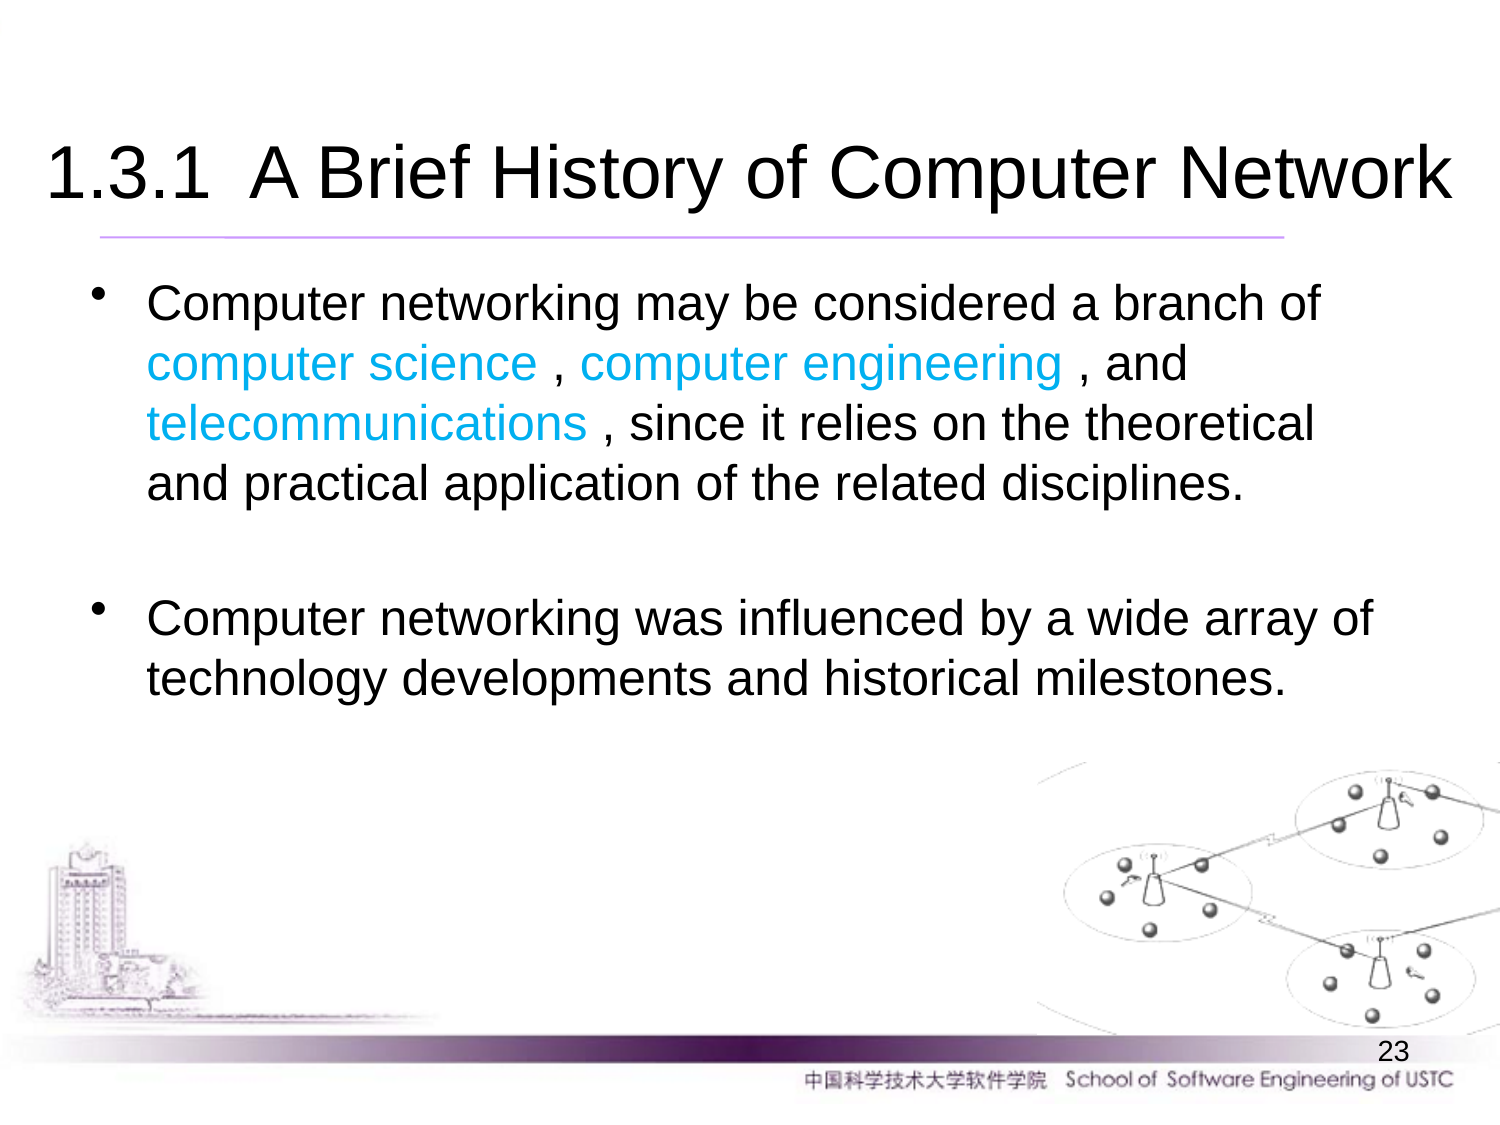

# 1.3.1  A Brief History of Computer Network
Computer networking may be considered a branch of computer science , computer engineering , and telecommunications , since it relies on the theoretical and practical application of the related disciplines.

Computer networking was influenced by a wide array of technology developments and historical milestones.
23